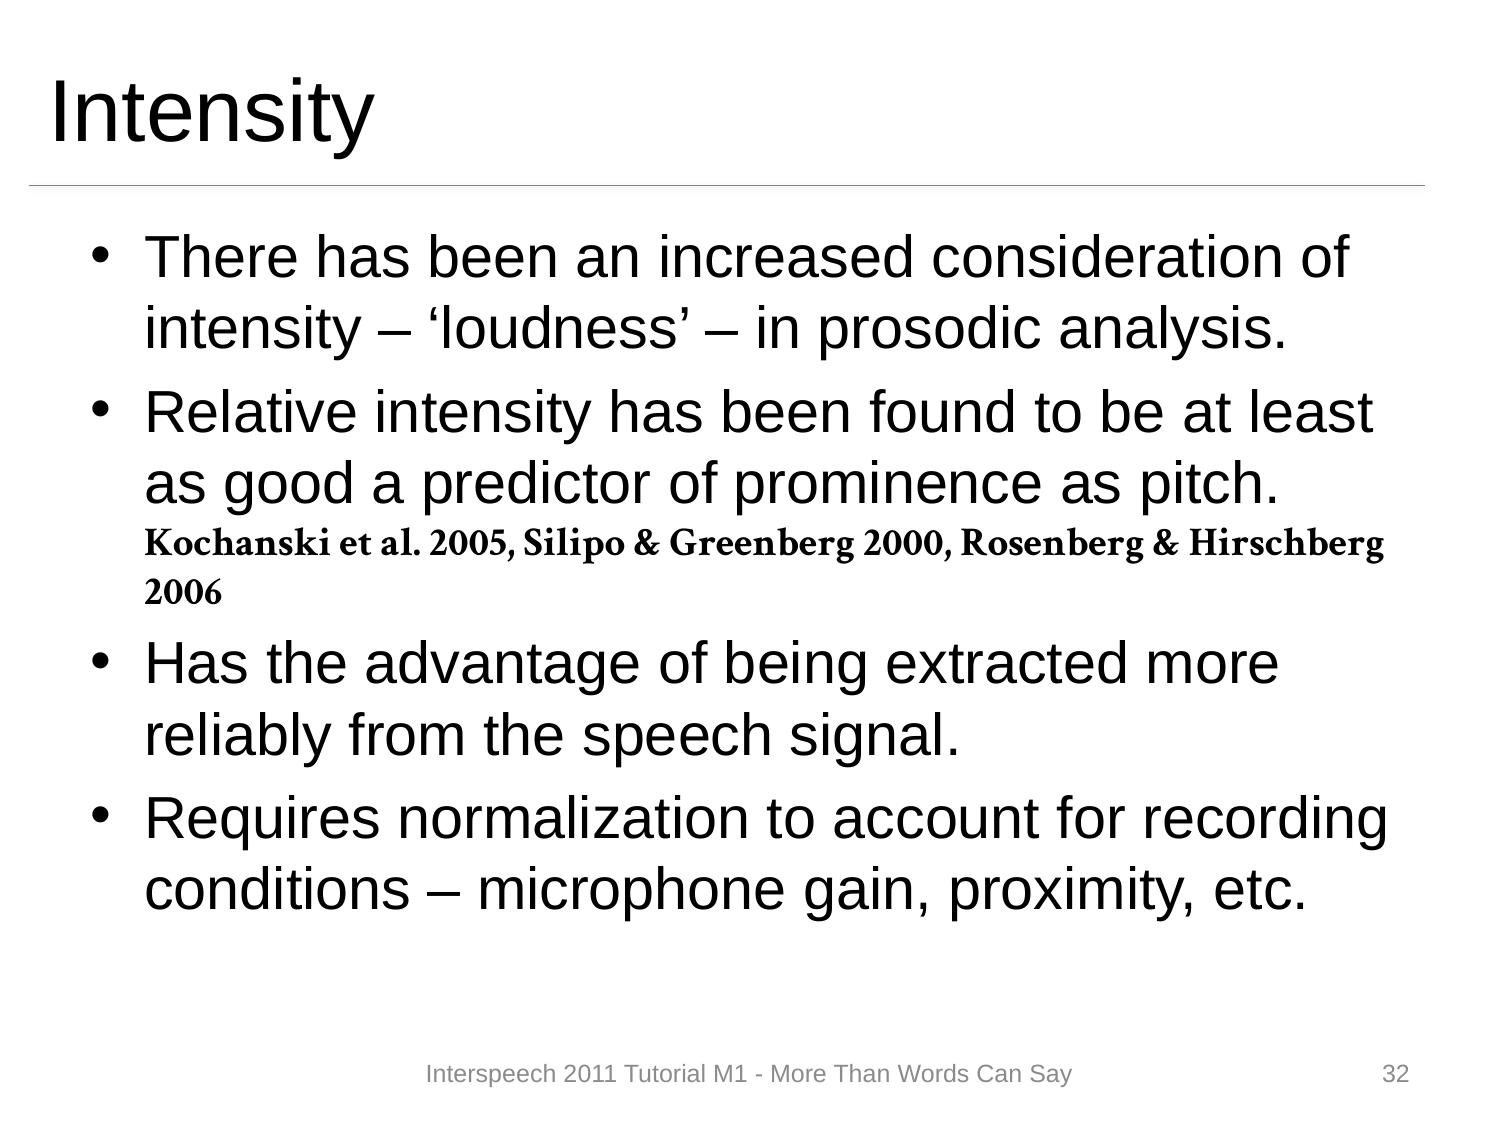

# Intensity
There has been an increased consideration of intensity – ‘loudness’ – in prosodic analysis.
Relative intensity has been found to be at least as good a predictor of prominence as pitch. Kochanski et al. 2005, Silipo & Greenberg 2000, Rosenberg & Hirschberg 2006
Has the advantage of being extracted more reliably from the speech signal.
Requires normalization to account for recording conditions – microphone gain, proximity, etc.
Interspeech 2011 Tutorial M1 - More Than Words Can Say
32